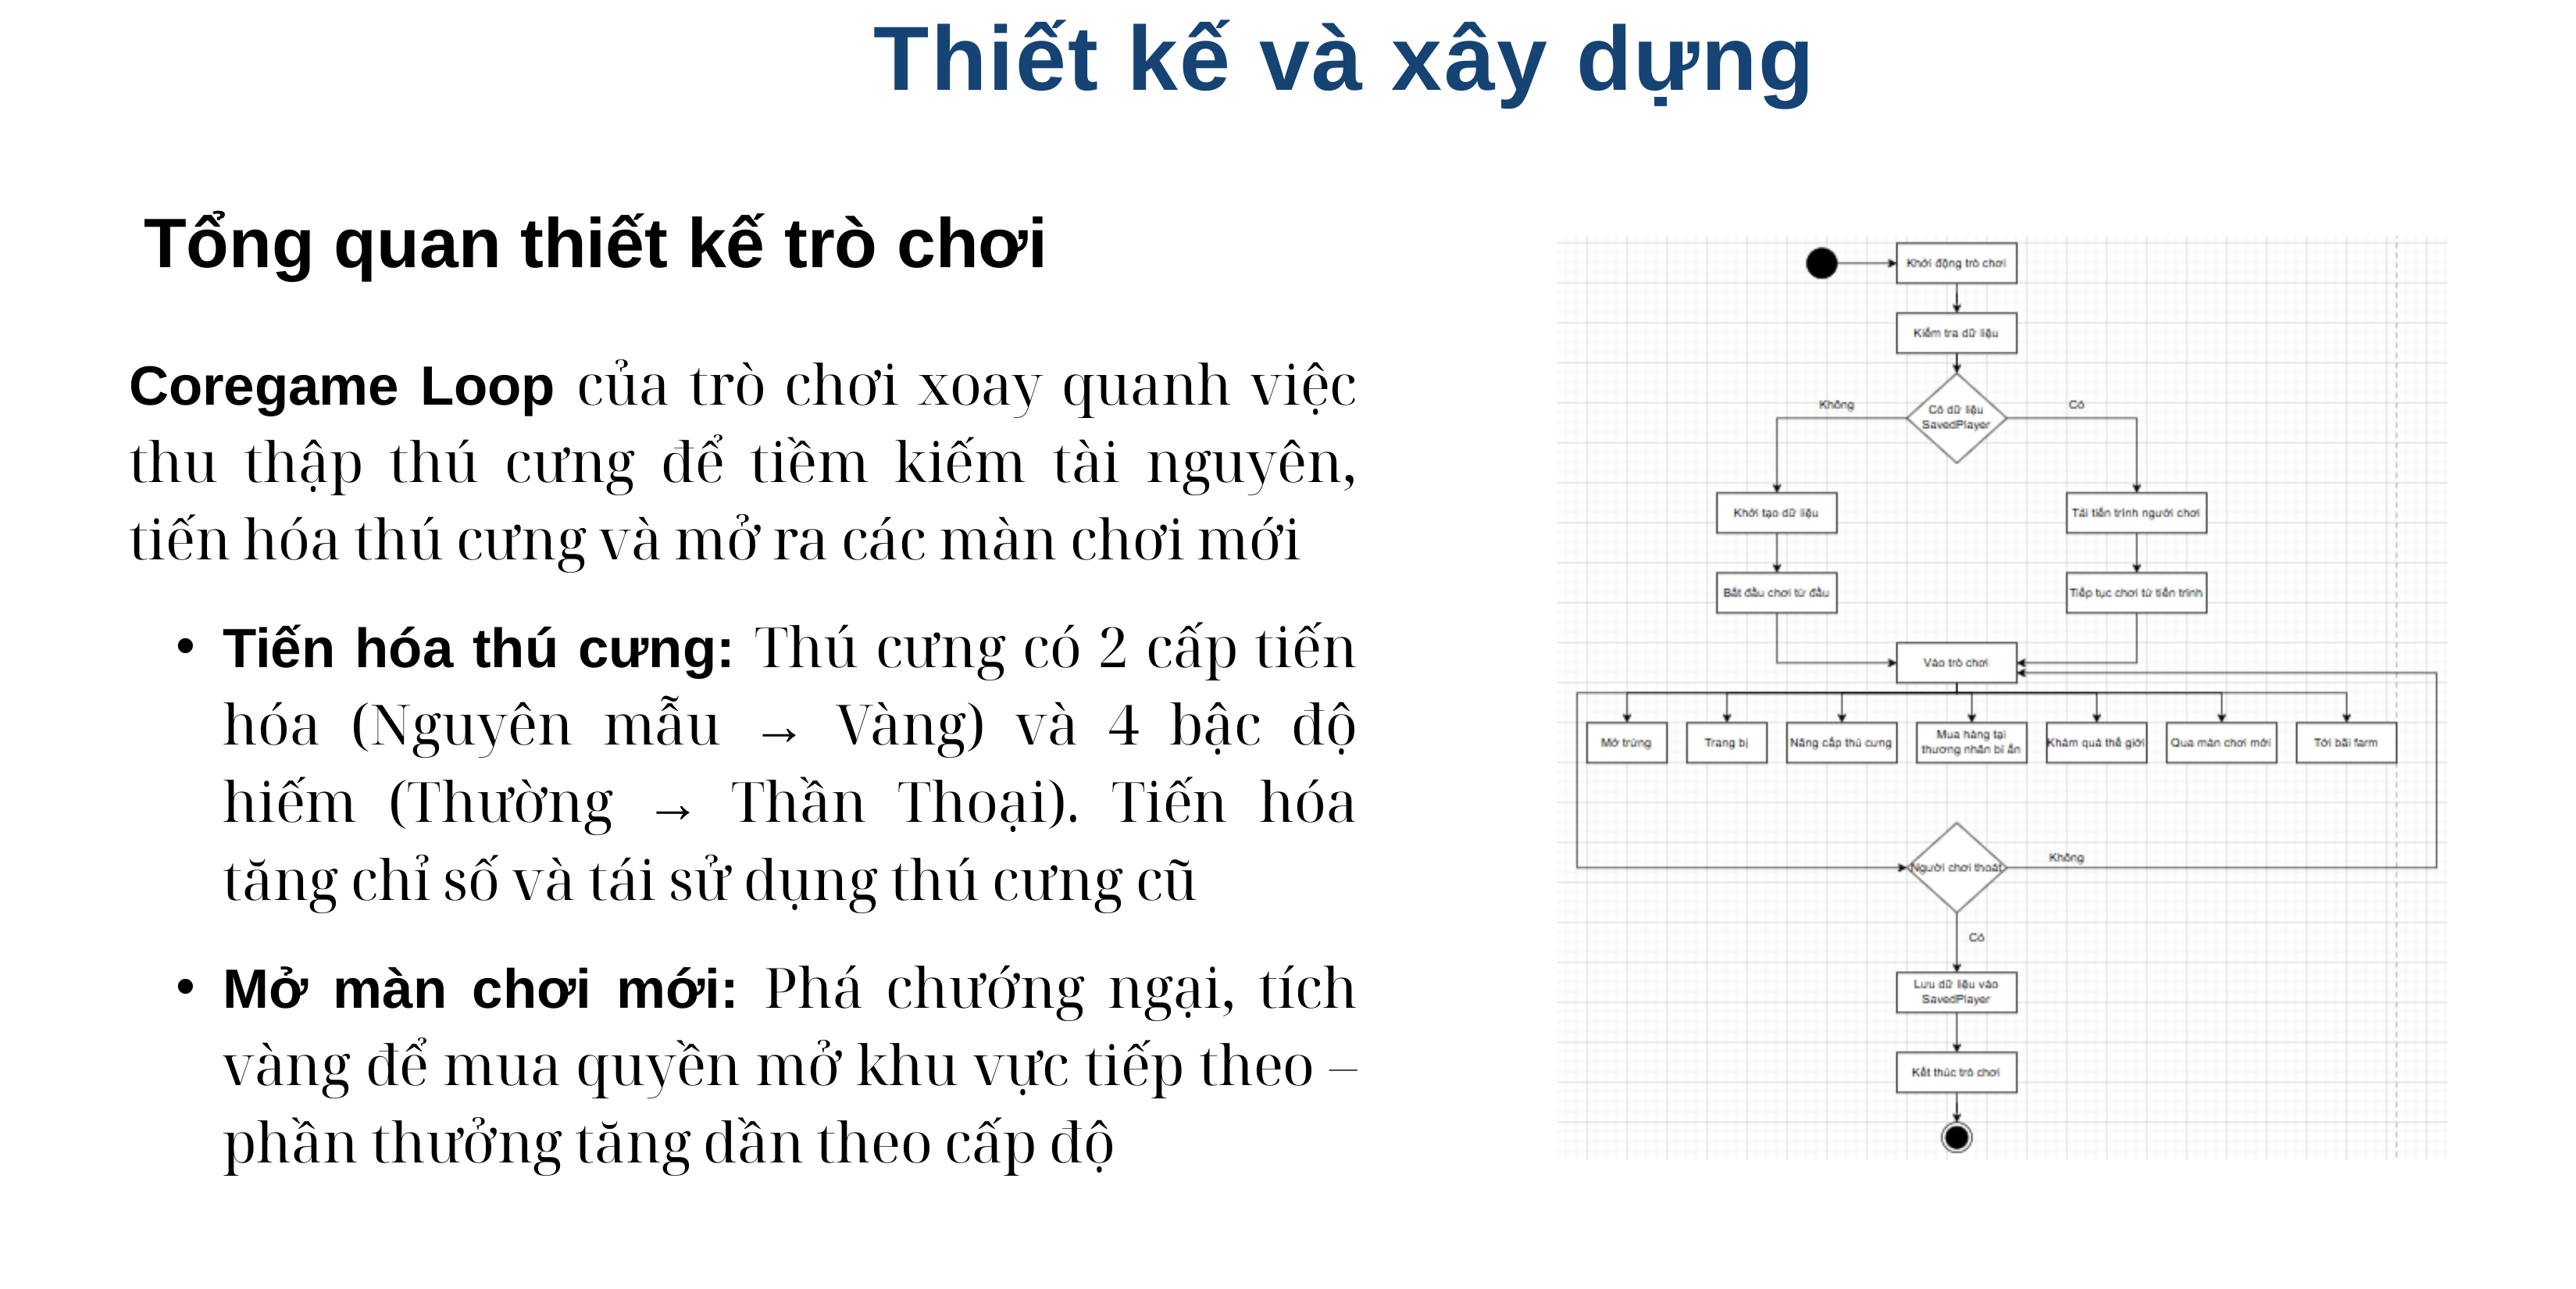

Thiết kế và xây dựng
Tổng quan thiết kế trò chơi

Coregame Loop của trò chơi xoay quanh việc thu thập thú cưng để tiềm kiếm tài nguyên, tiến hóa thú cưng và mở ra các màn chơi mới
Tiến hóa thú cưng: Thú cưng có 2 cấp tiến hóa (Nguyên mẫu → Vàng) và 4 bậc độ hiếm (Thường → Thần Thoại). Tiến hóa tăng chỉ số và tái sử dụng thú cưng cũ
Mở màn chơi mới: Phá chướng ngại, tích vàng để mua quyền mở khu vực tiếp theo – phần thưởng tăng dần theo cấp độ